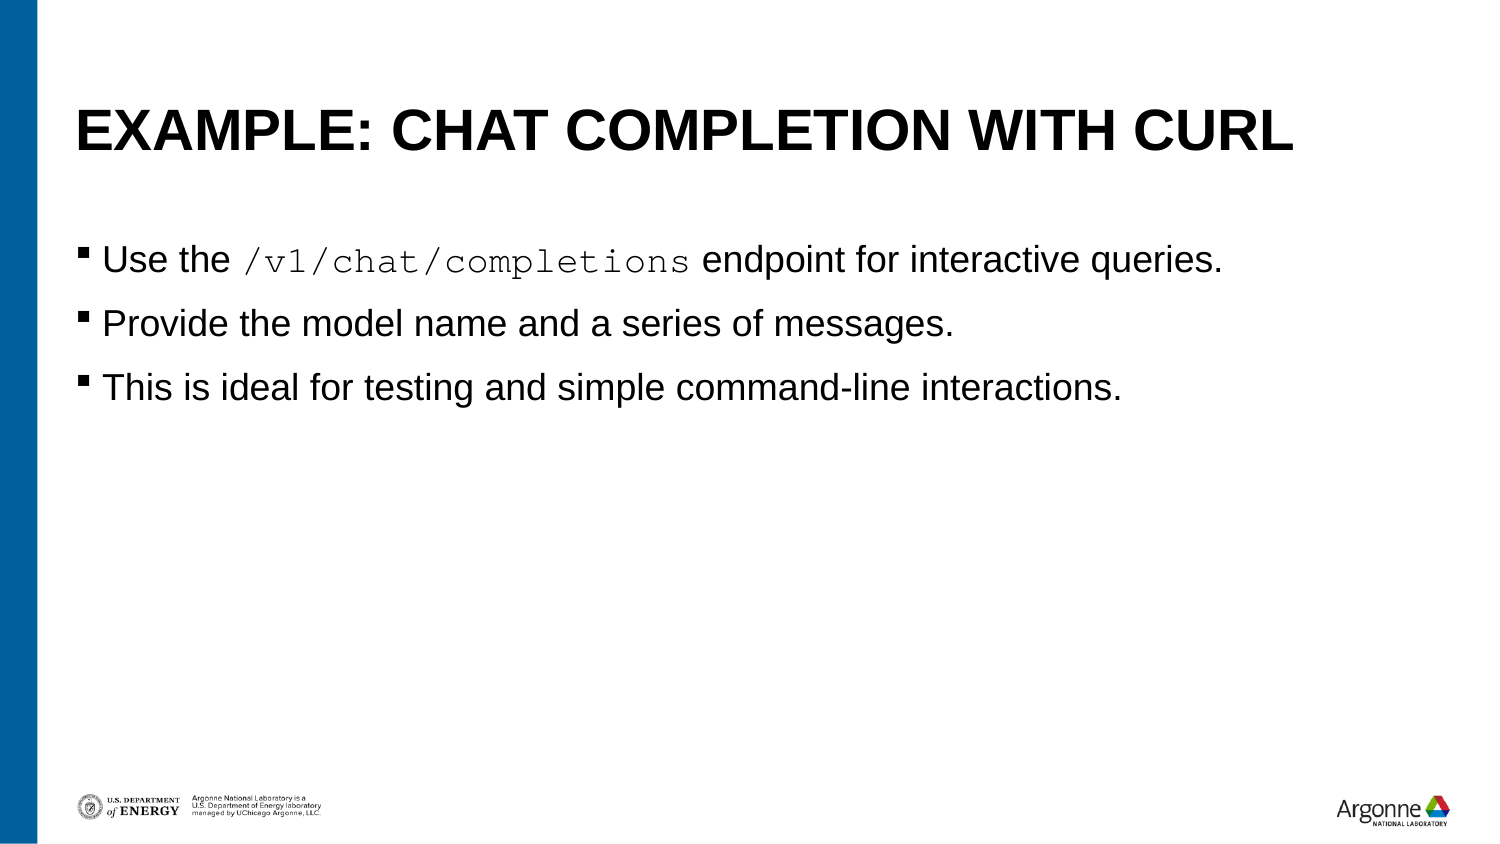

# Example: Chat Completion with cURL
Use the /v1/chat/completions endpoint for interactive queries.
Provide the model name and a series of messages.
This is ideal for testing and simple command-line interactions.